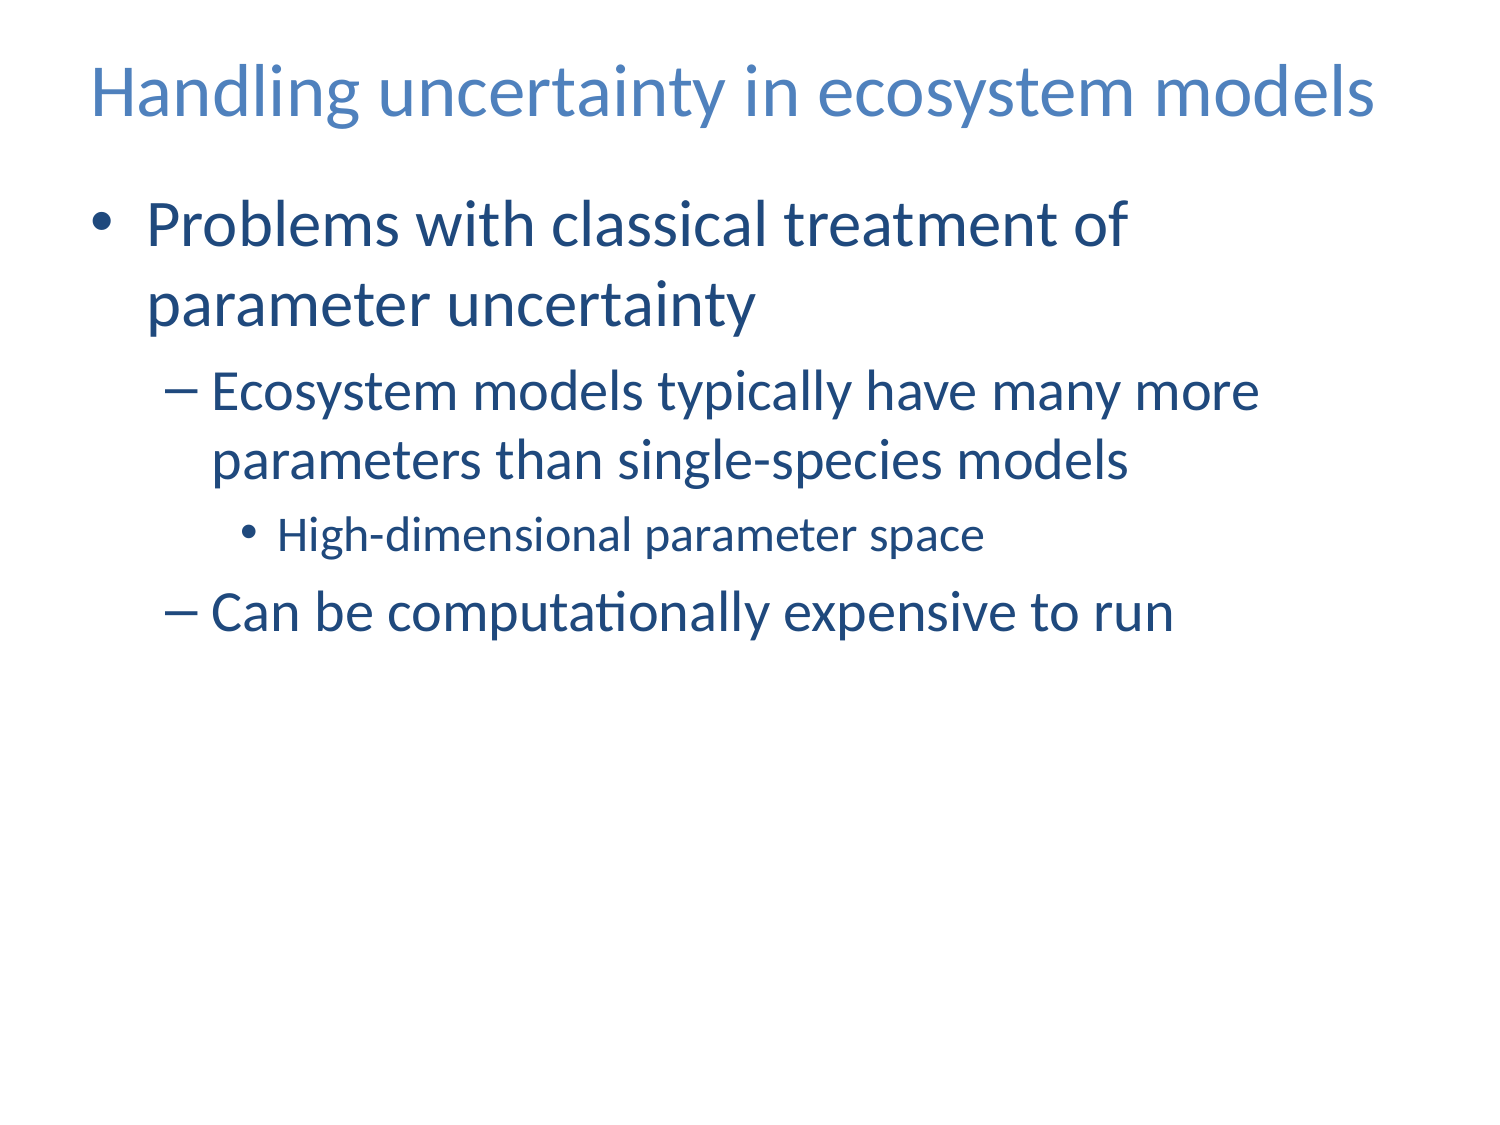

# Handling uncertainty in ecosystem models
Problems with classical treatment of parameter uncertainty
Ecosystem models typically have many more parameters than single-species models
High-dimensional parameter space
Can be computationally expensive to run